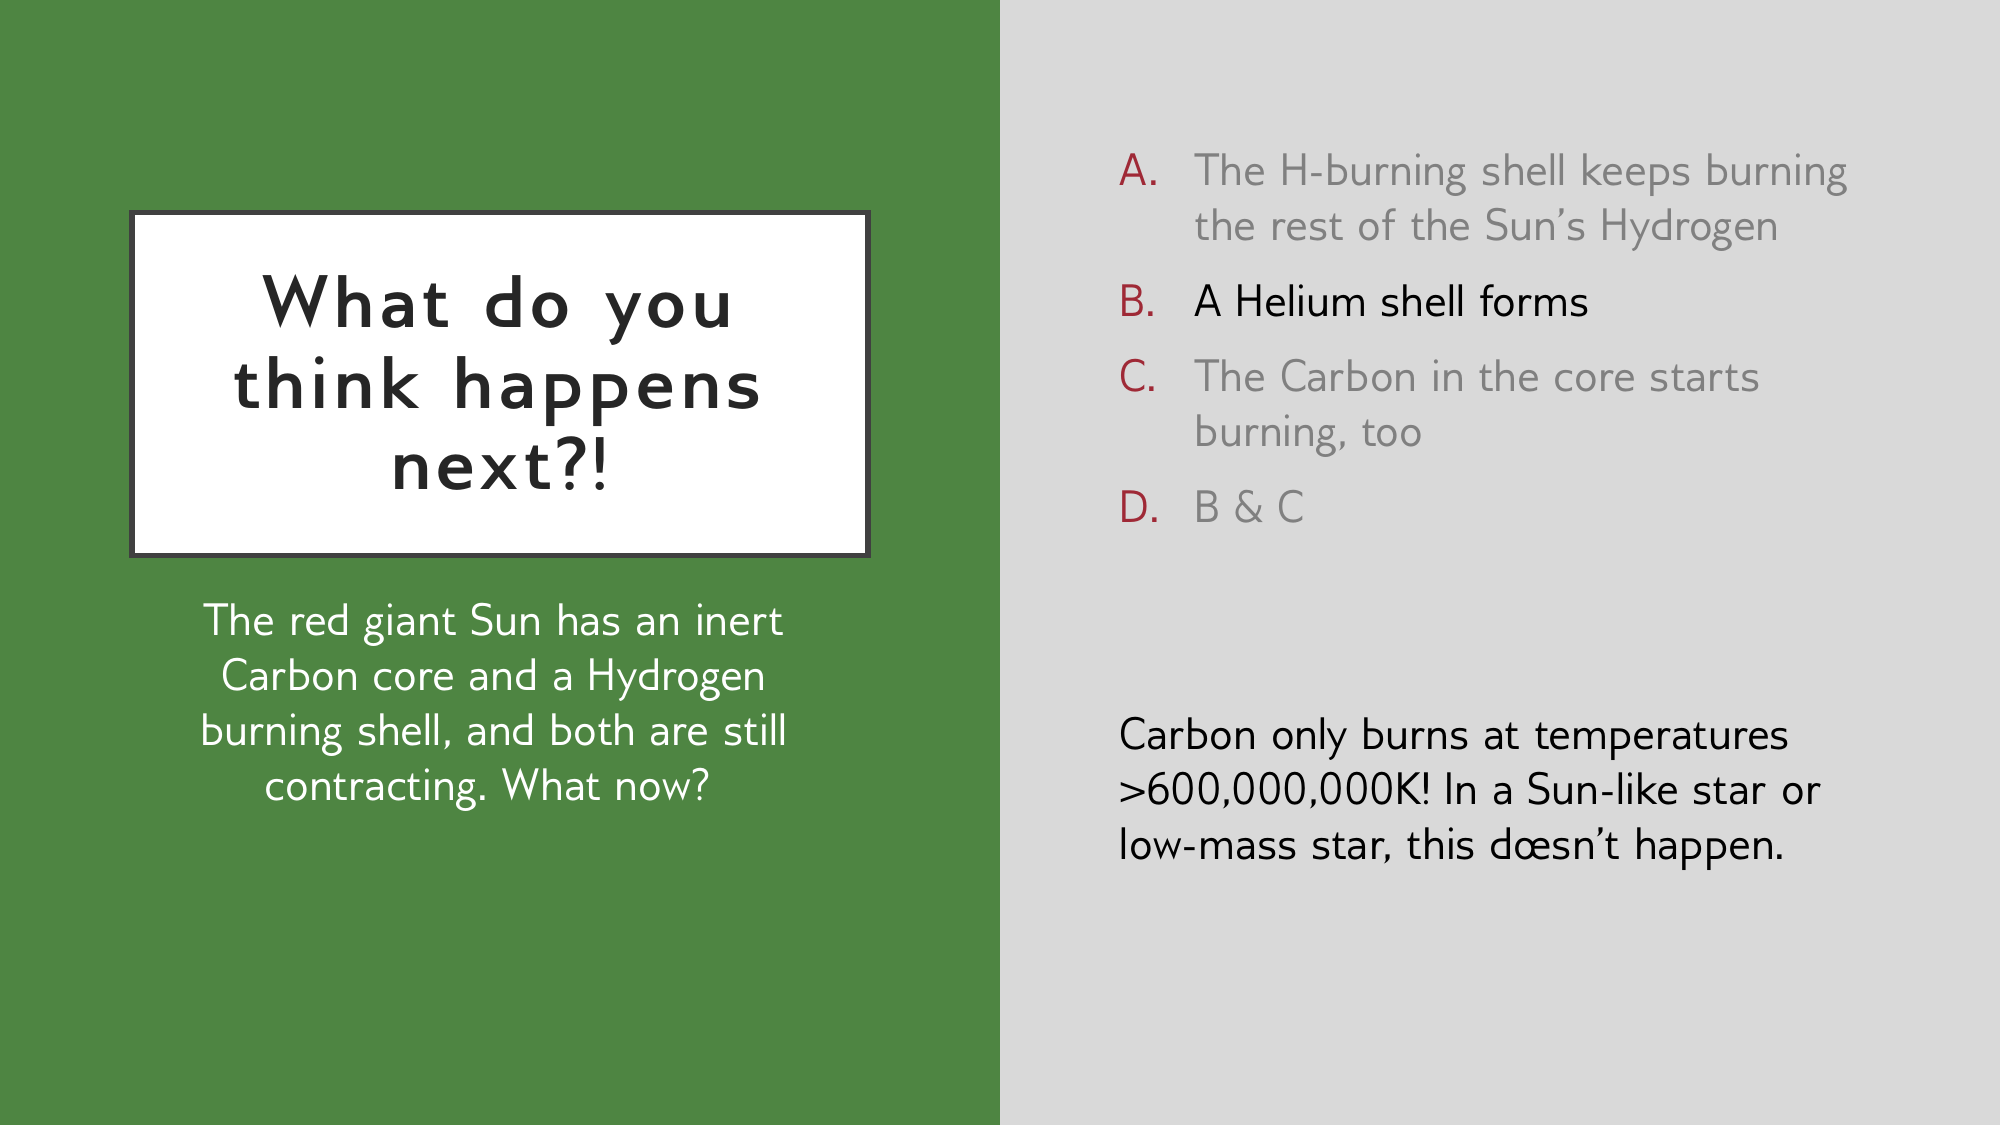

The H-burning shell keeps burning the rest of the Sun’s Hydrogen
A Helium shell forms
The Carbon in the core starts burning, too
B & C

Carbon only burns at temperatures >600,000,000K! In a Sun-like star or low-mass star, this doesn’t happen.

# What do you think happens next?!
The red giant Sun has an inert Carbon core and a Hydrogen burning shell, and both are still contracting. What now?